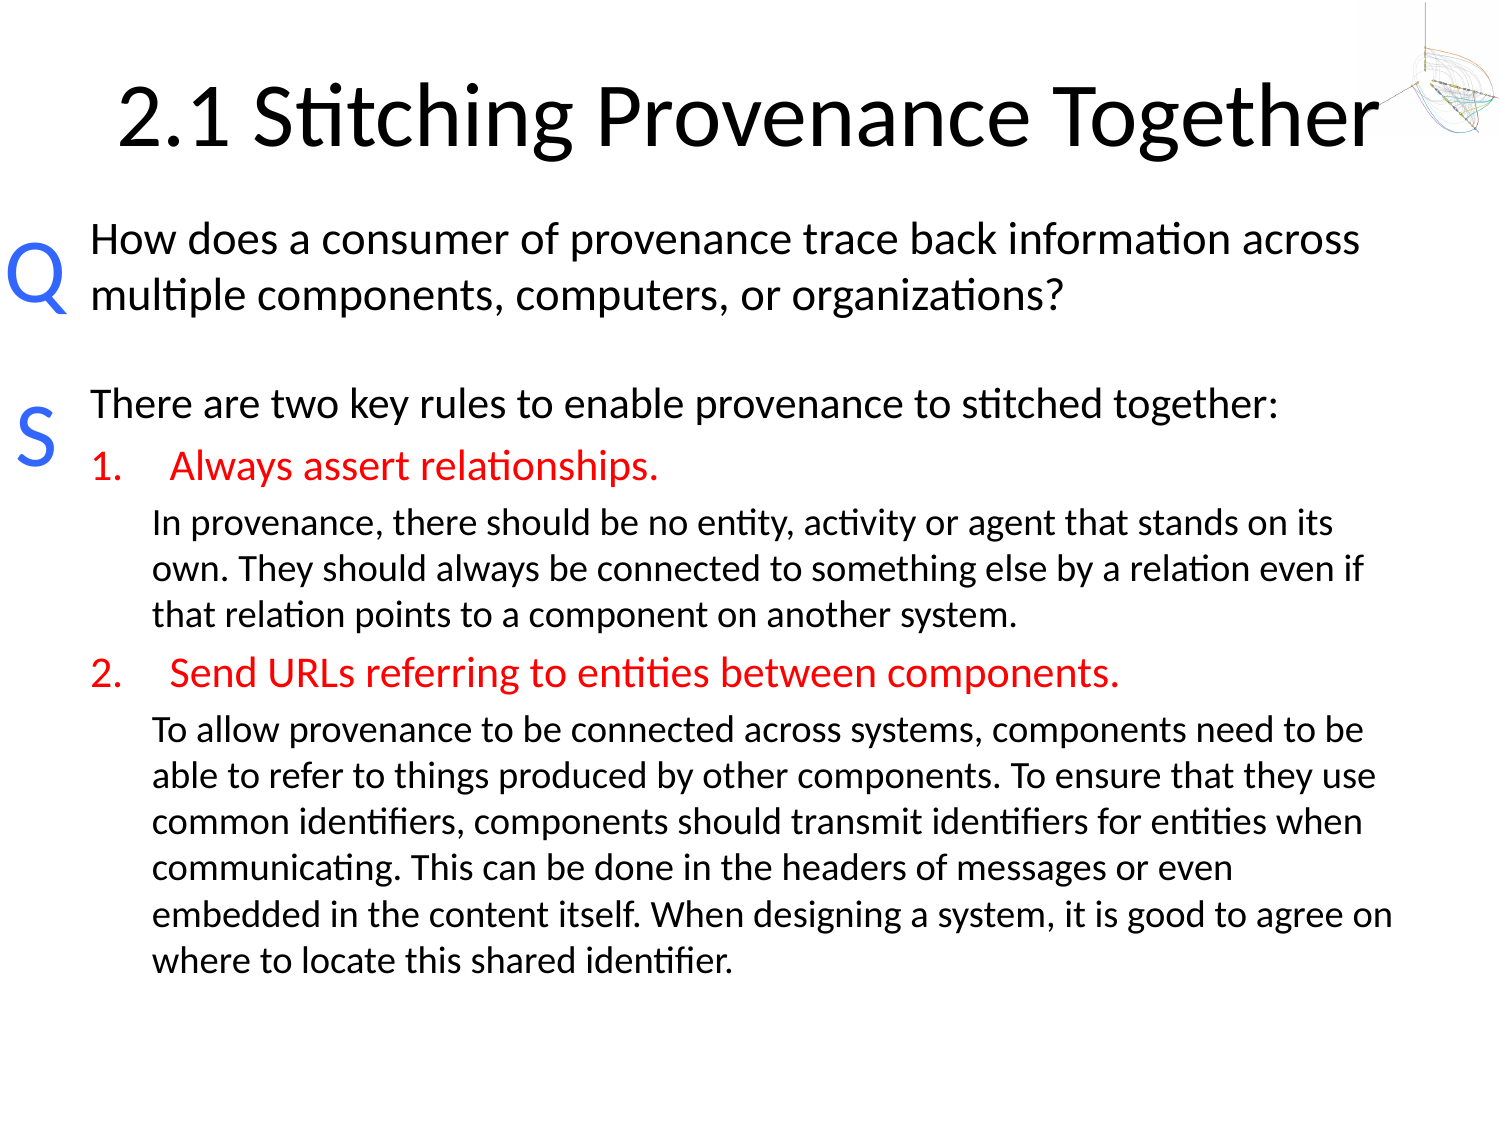

# 2.1 Stitching Provenance Together
How does a consumer of provenance trace back information across multiple components, computers, or organizations?

There are two key rules to enable provenance to stitched together:
Always assert relationships.
In provenance, there should be no entity, activity or agent that stands on its own. They should always be connected to something else by a relation even if that relation points to a component on another system.
Send URLs referring to entities between components.
To allow provenance to be connected across systems, components need to be able to refer to things produced by other components. To ensure that they use common identifiers, components should transmit identifiers for entities when communicating. This can be done in the headers of messages or even embedded in the content itself. When designing a system, it is good to agree on where to locate this shared identifier.